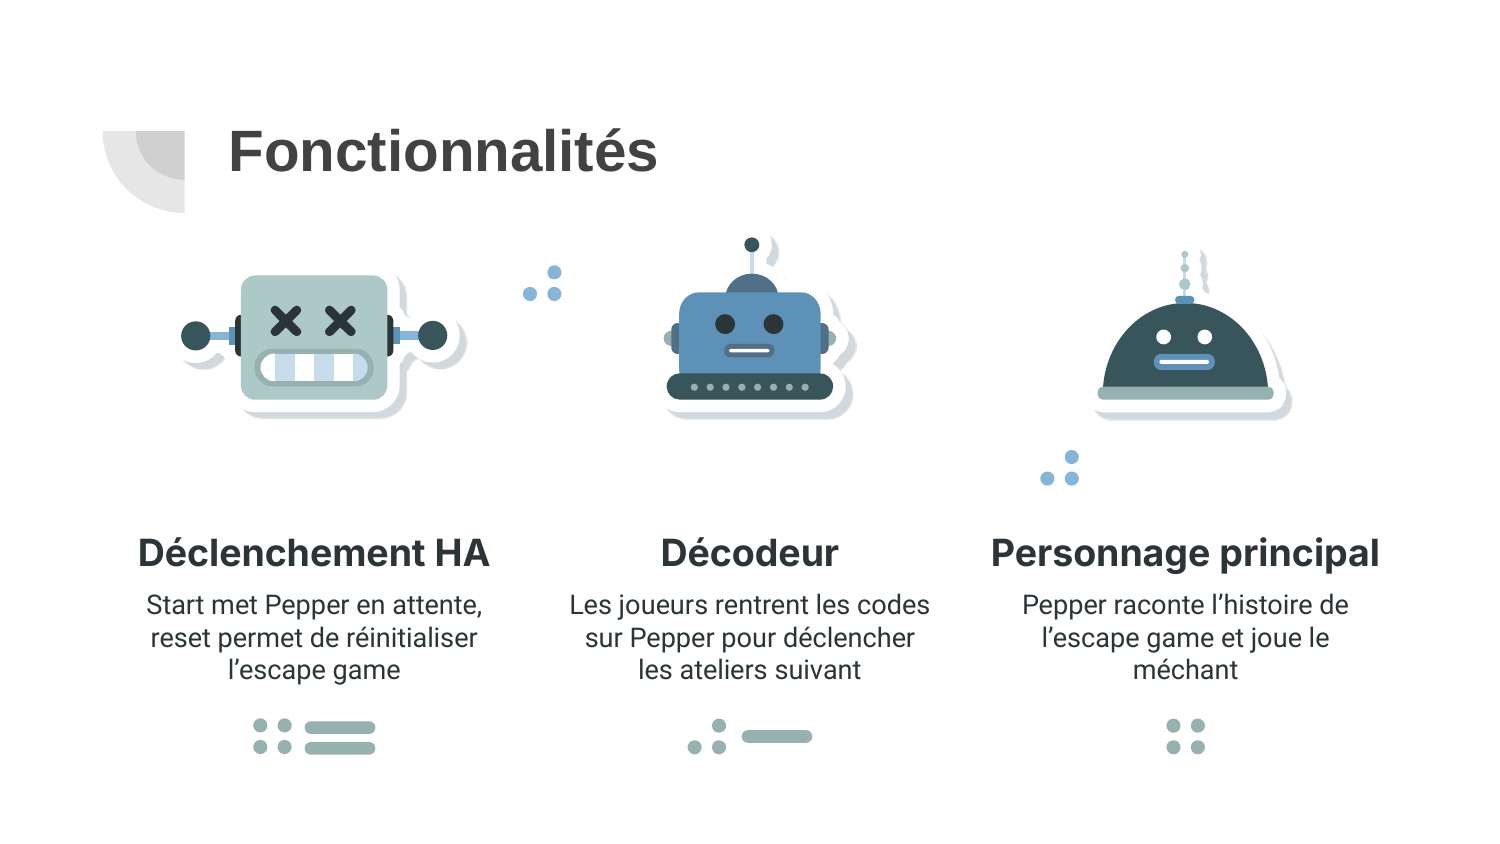

# Fonctionnalités

Déclenchement HA
Décodeur
Personnage principal
Start met Pepper en attente, reset permet de réinitialiser l’escape game
Les joueurs rentrent les codes sur Pepper pour déclencher les ateliers suivant
Pepper raconte l’histoire de l’escape game et joue le méchant